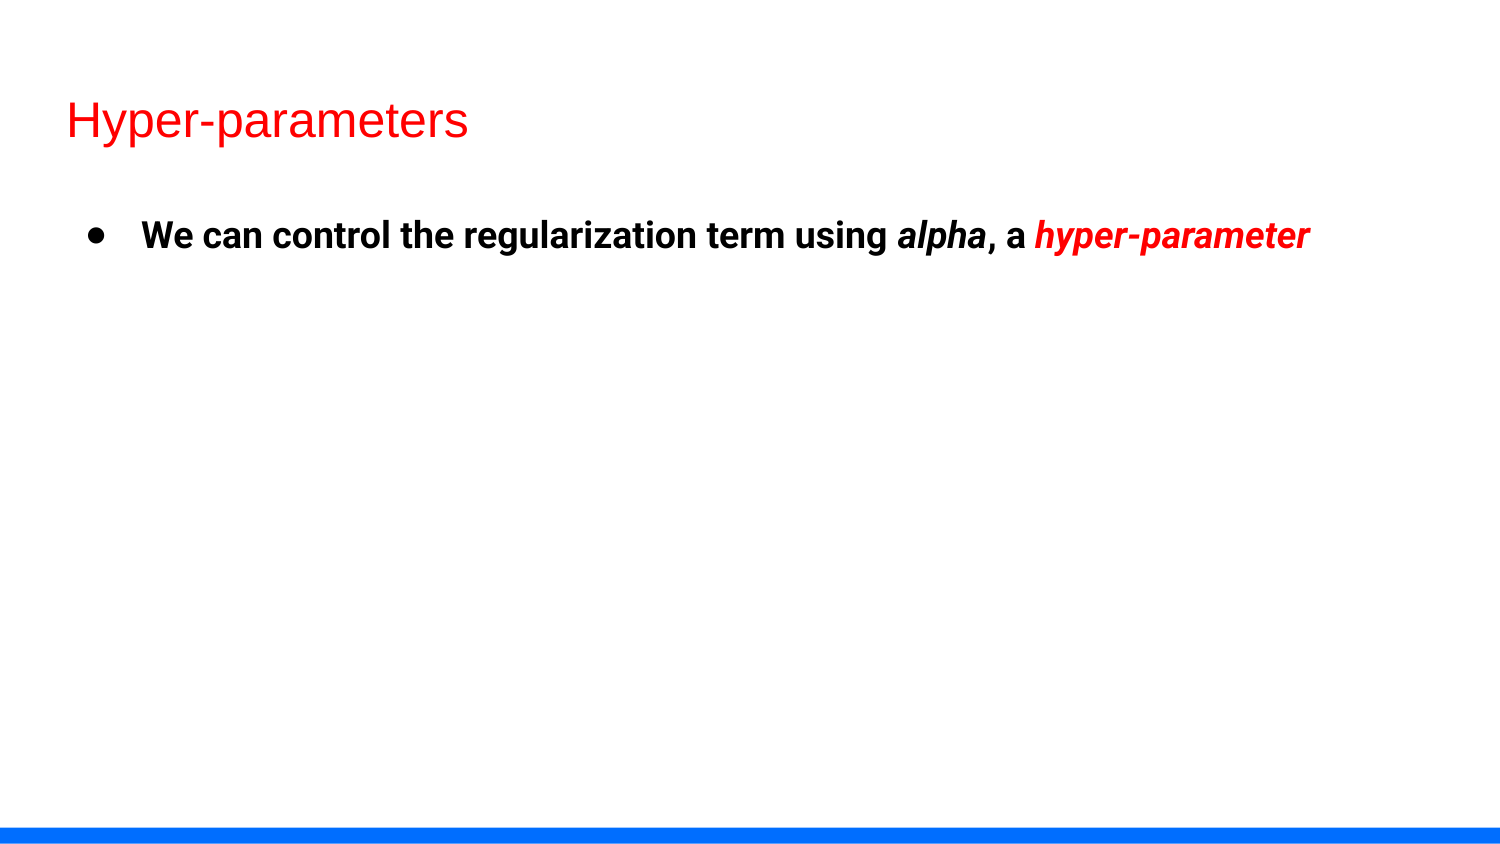

# Hyper-parameters
We can control the regularization term using alpha, a hyper-parameter